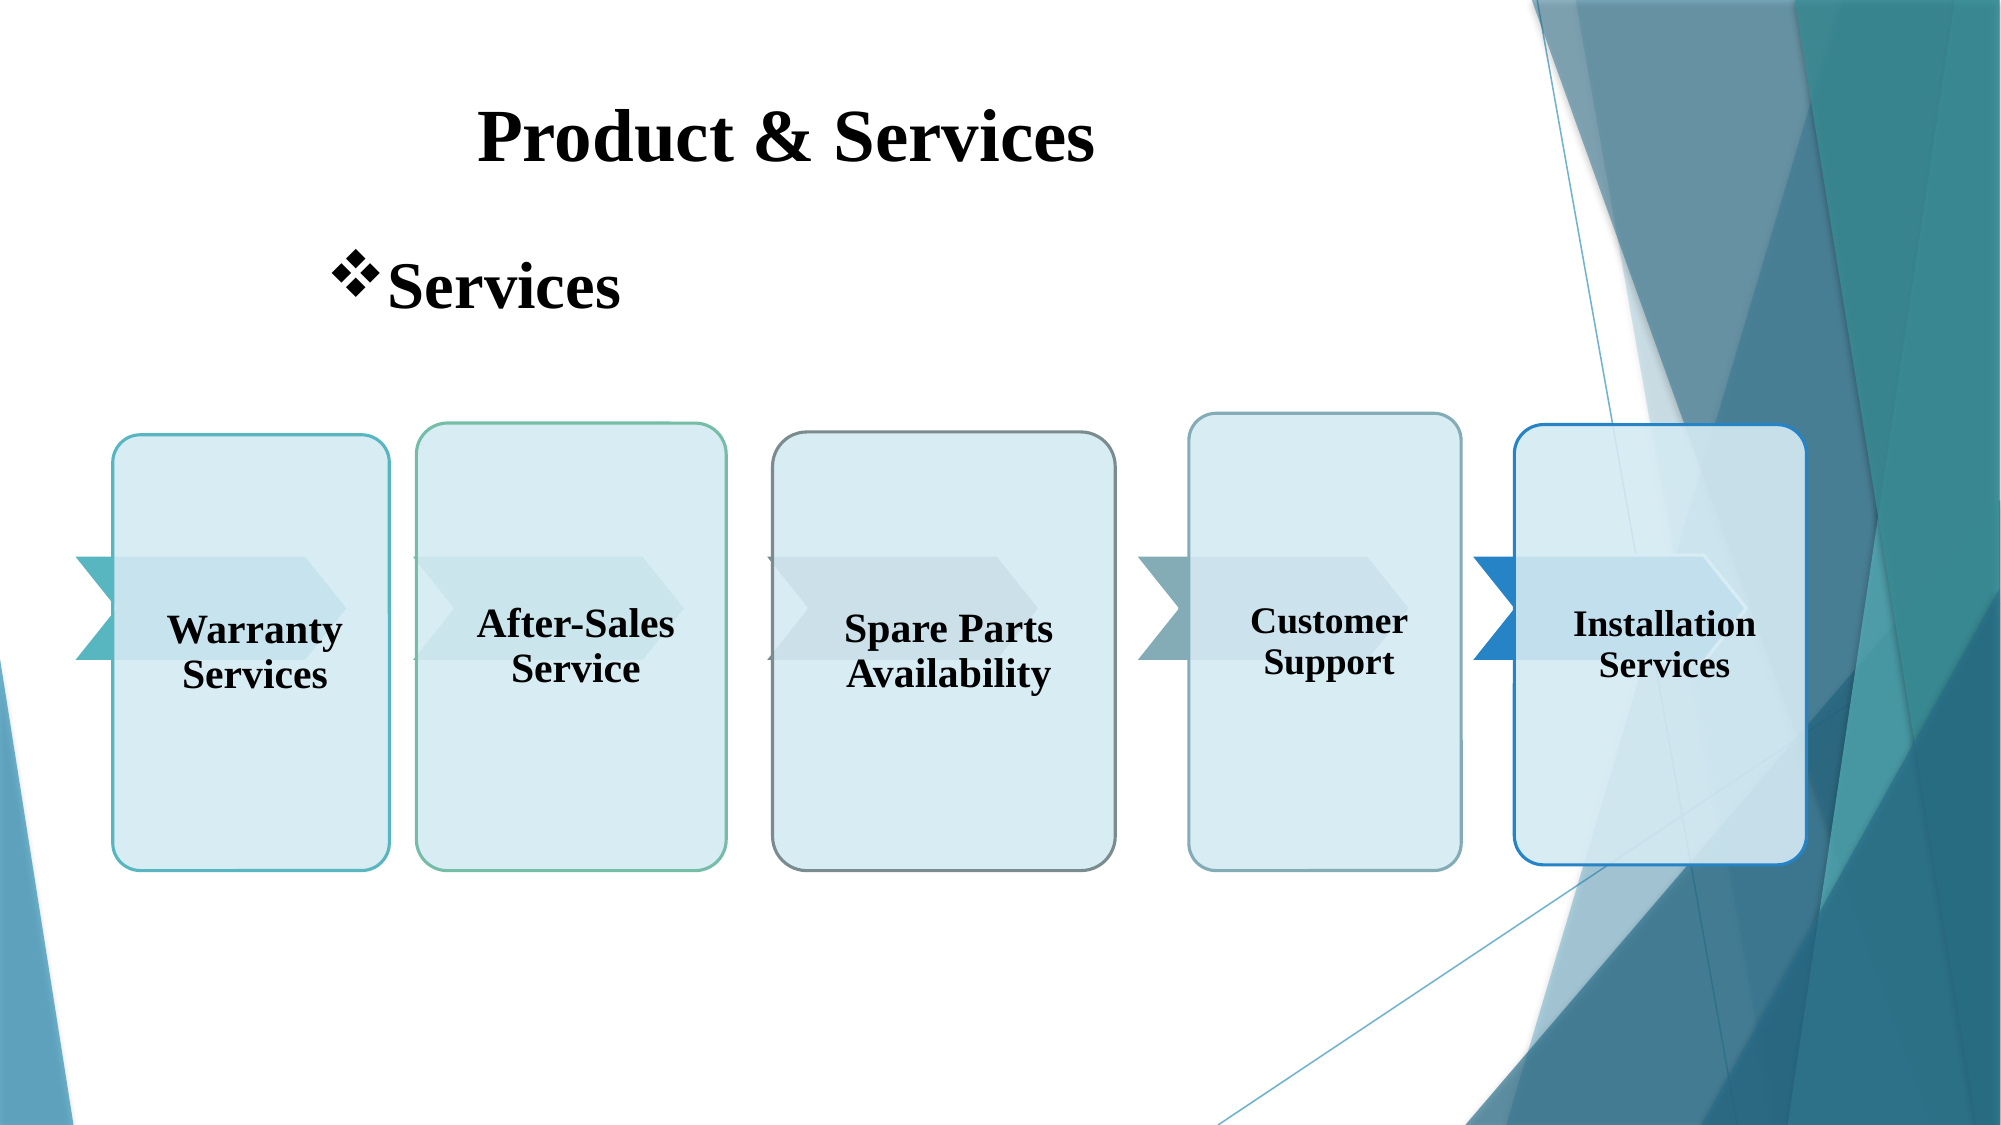

# Product & Services
Services
Warranty Services
After-Sales Service
Spare Parts Availability
Customer Support
Installation Services